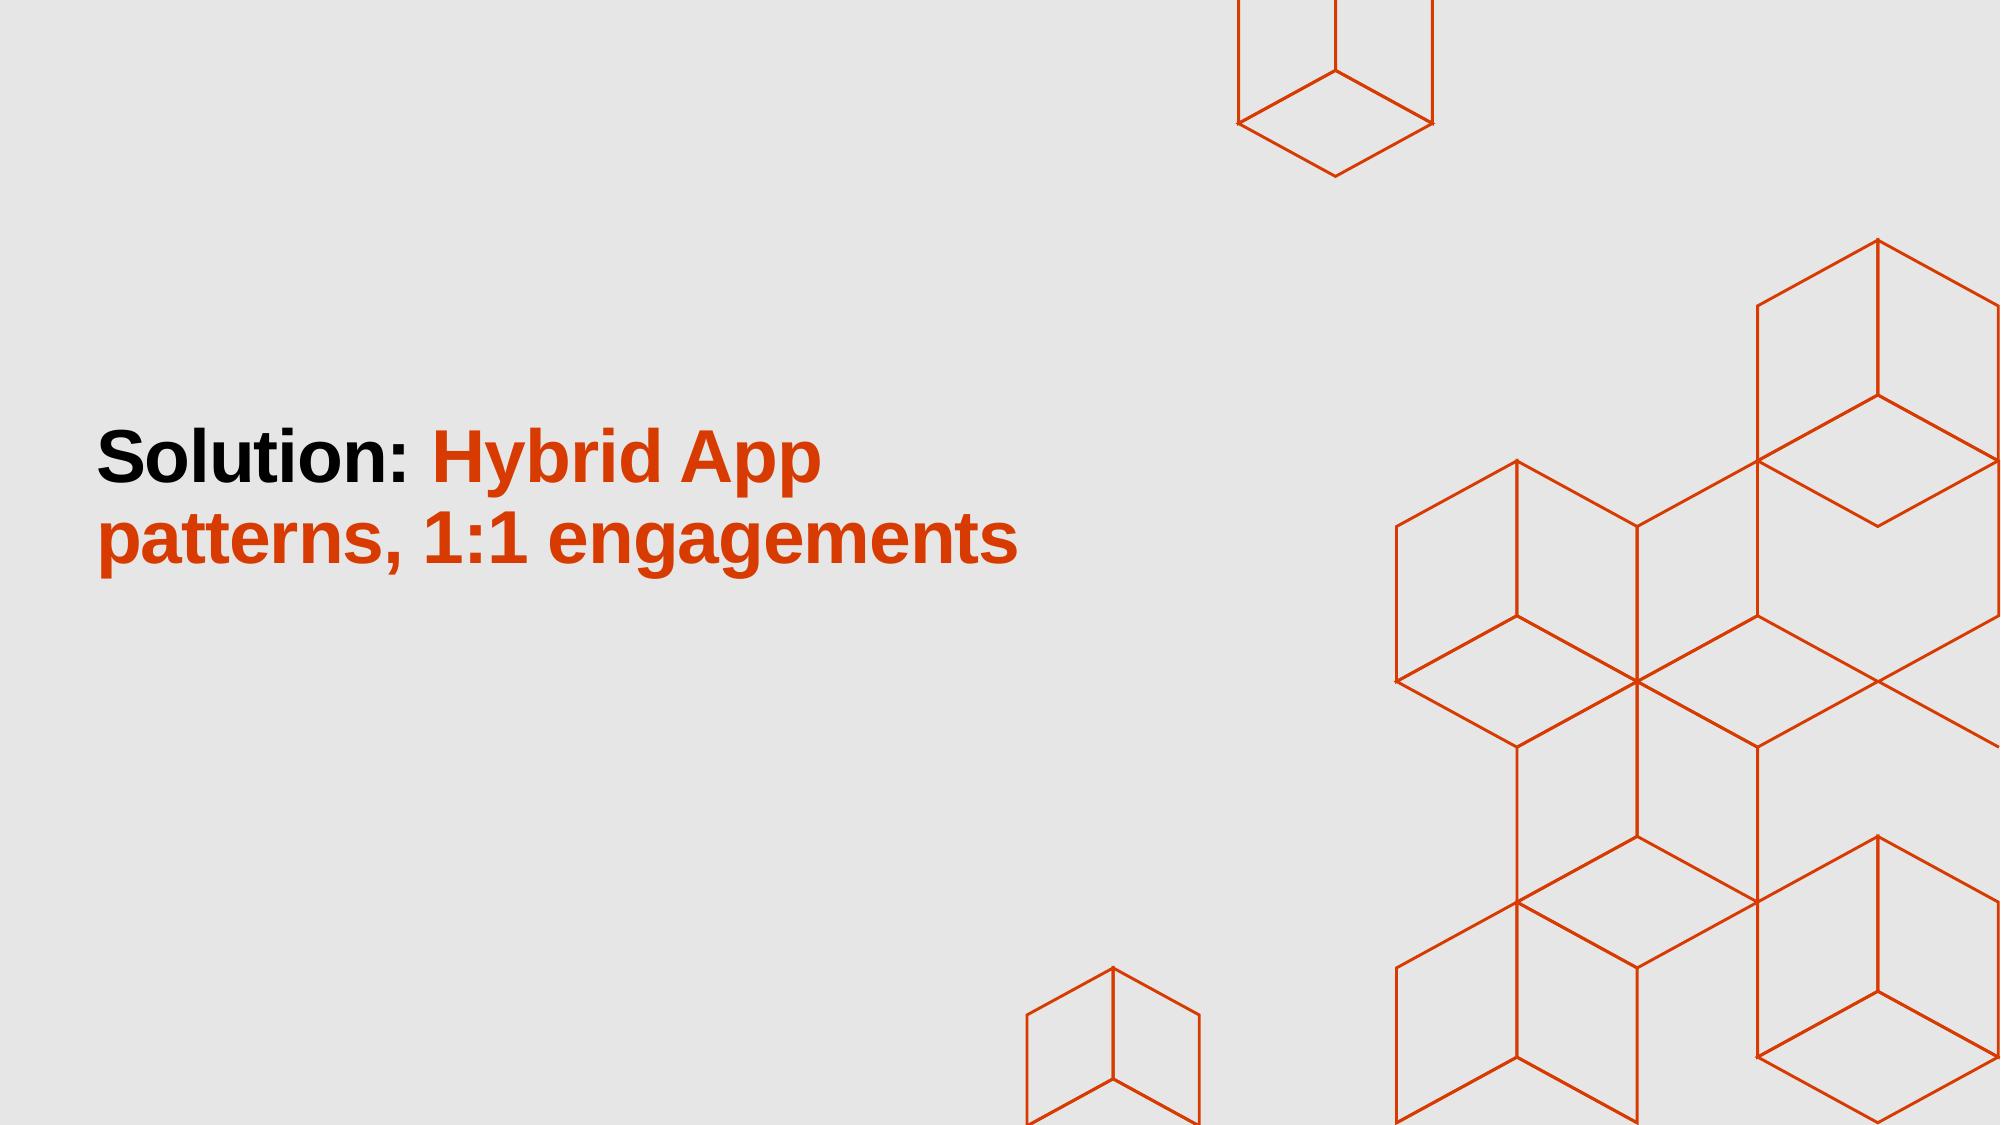

# Solution: Hybrid App patterns, 1:1 engagements